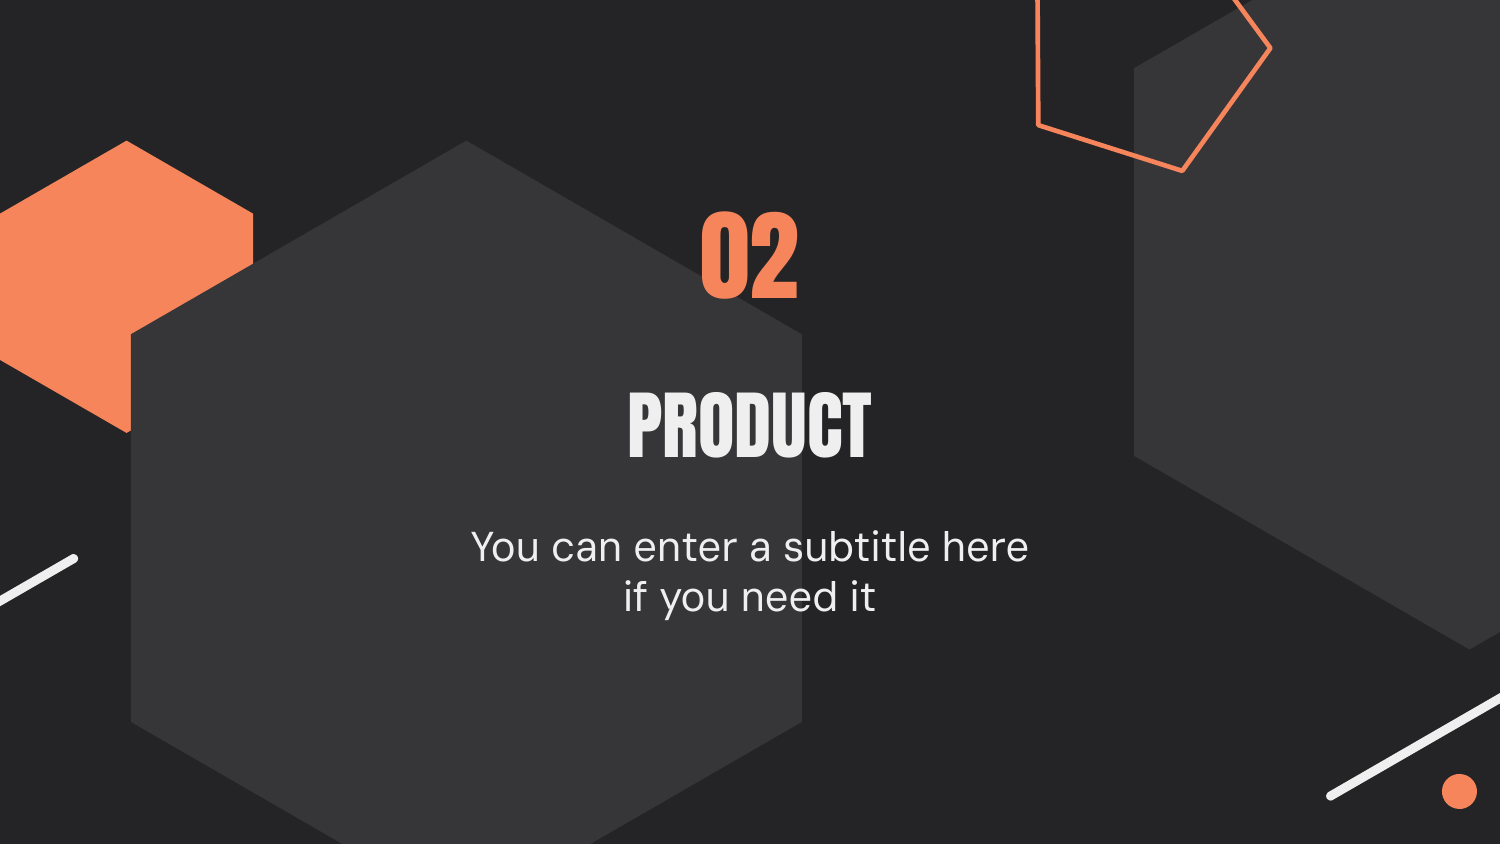

02
# PRODUCT
You can enter a subtitle here
if you need it